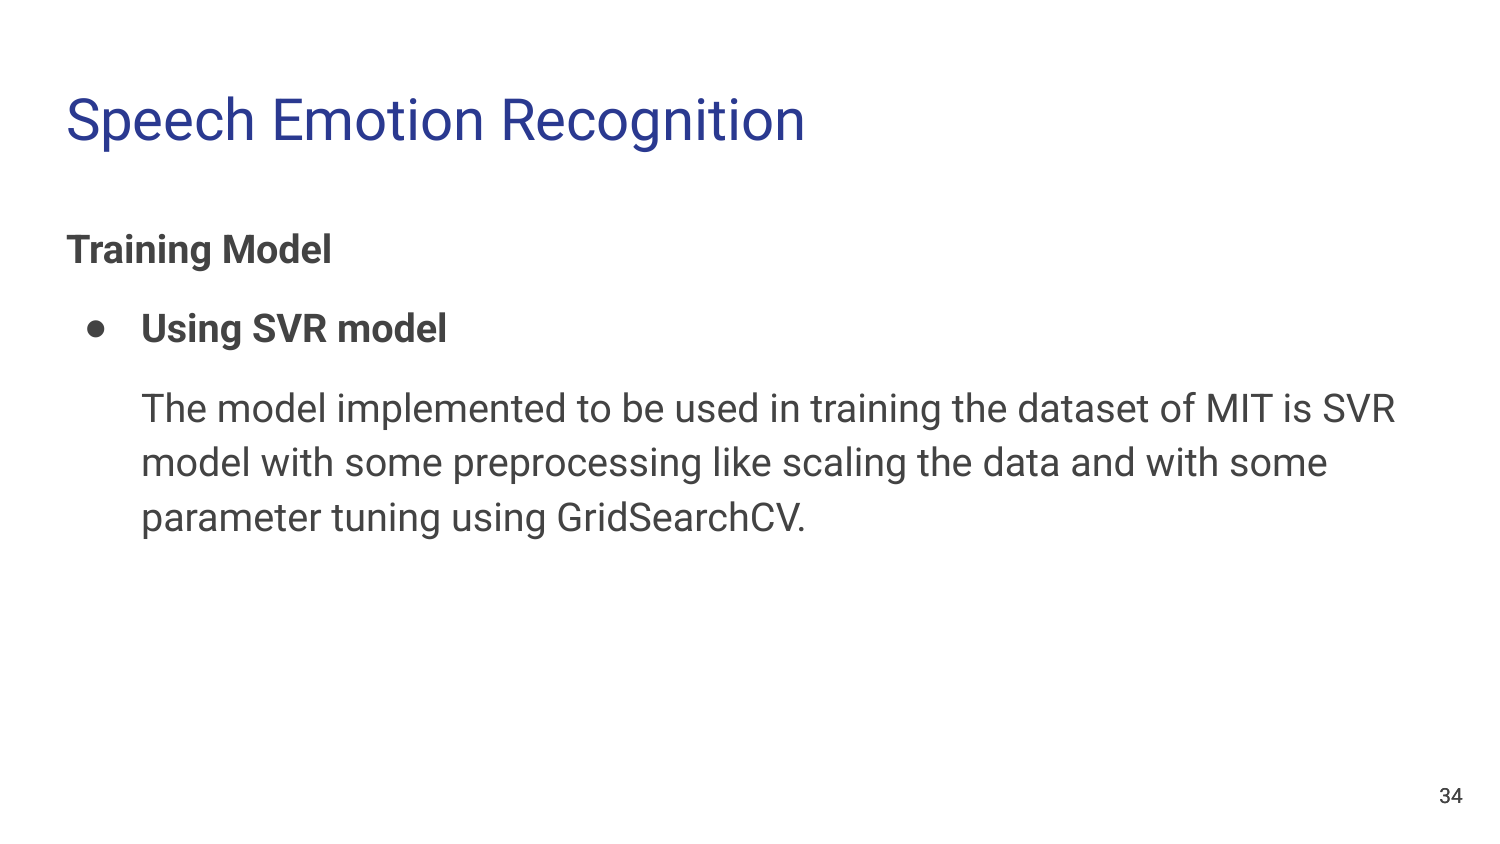

# Speech Emotion Recognition
Training Model
Using SVR model
The model implemented to be used in training the dataset of MIT is SVR model with some preprocessing like scaling the data and with some parameter tuning using GridSearchCV.
34
34